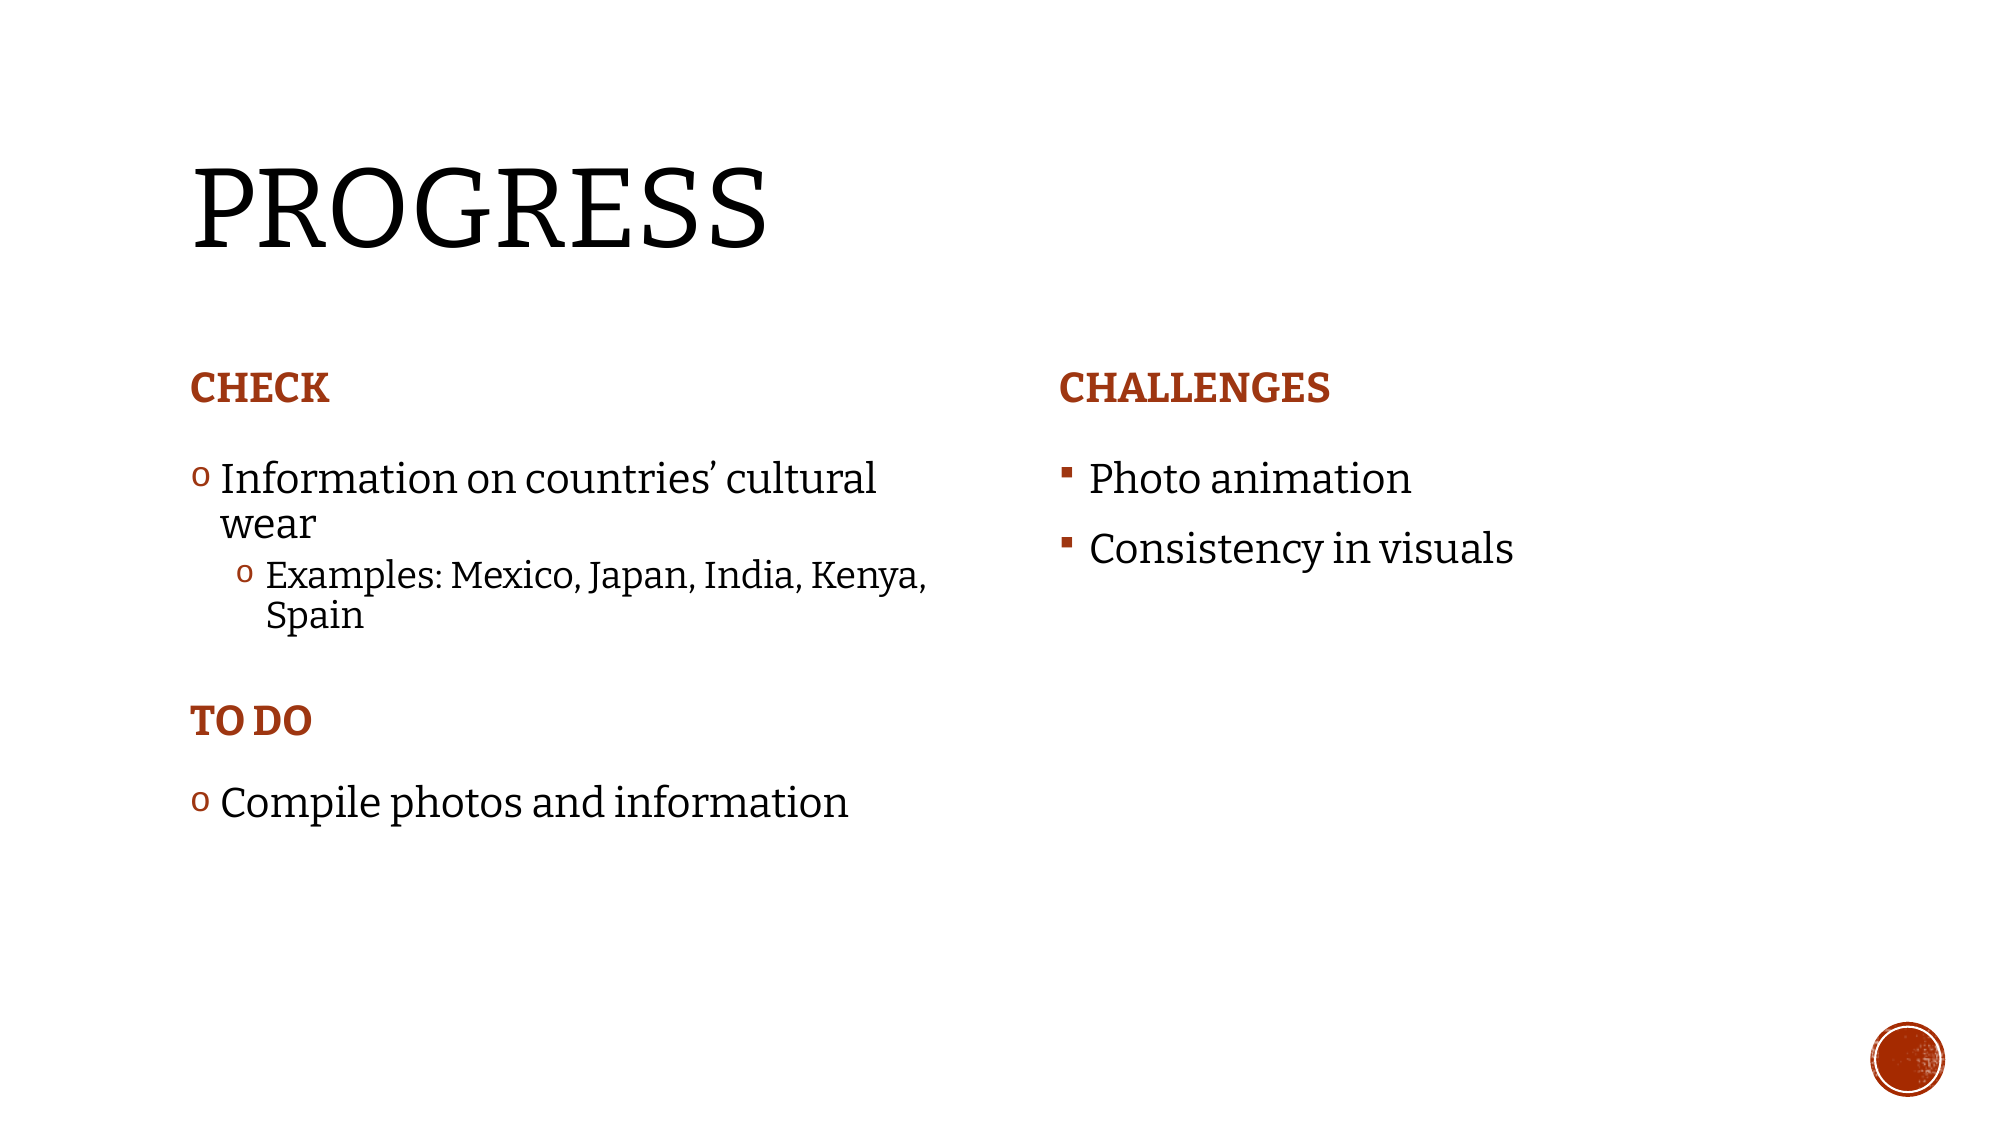

# progress
CHECK
CHALLENGES
Information on countries’ cultural wear
Examples: Mexico, Japan, India, Kenya, Spain

Photo animation
Consistency in visuals
TO DO
Compile photos and information